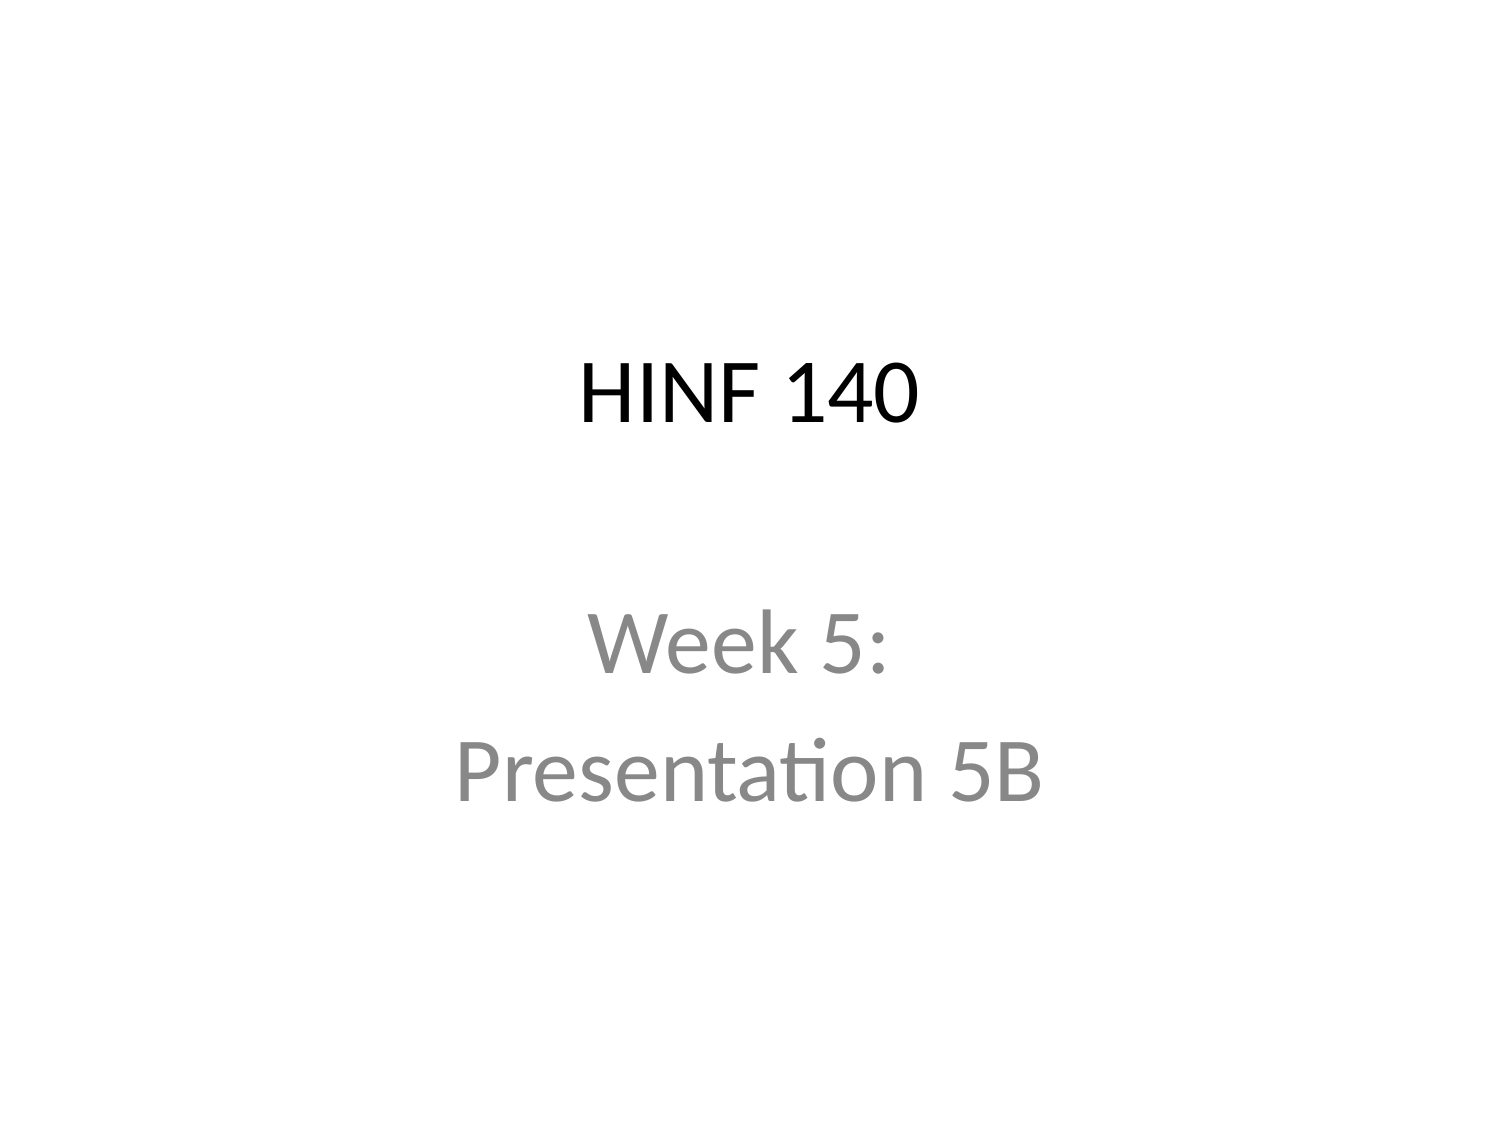

# HINF 140
Week 5:
Presentation 5B